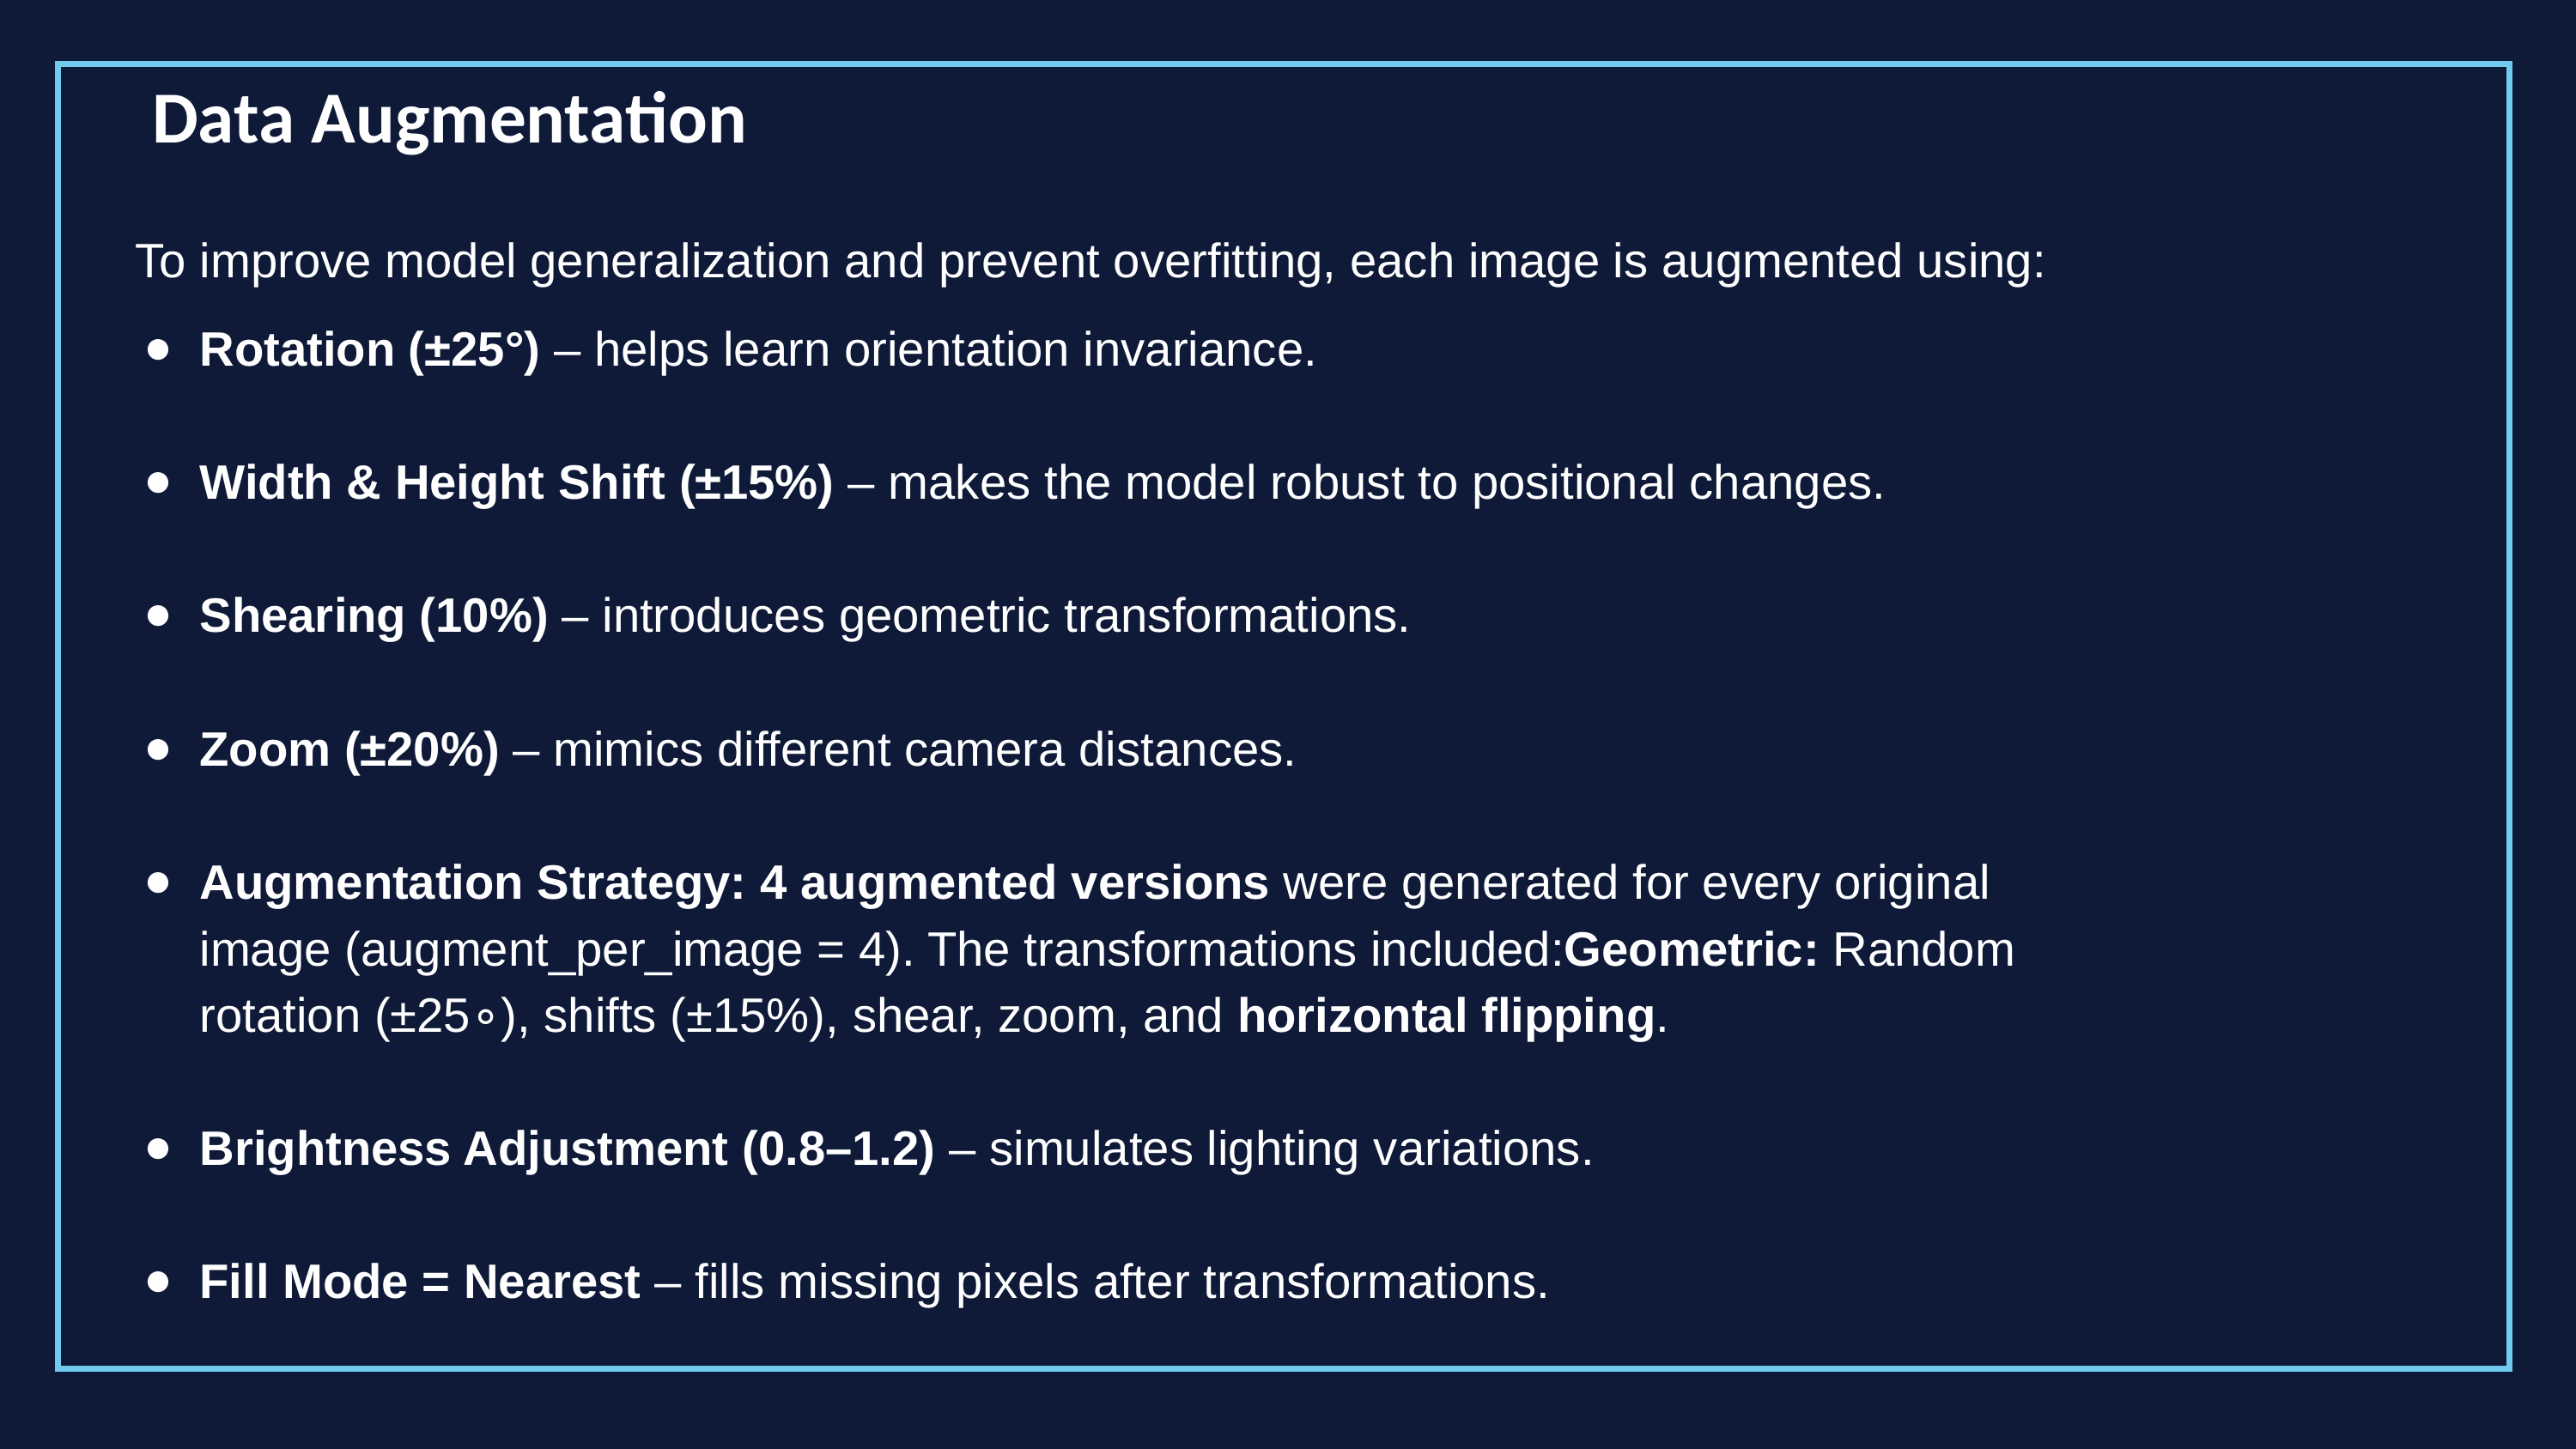

Data Augmentation

To improve model generalization and prevent overfitting, each image is augmented using:
Rotation (±25°) – helps learn orientation invariance.
Width & Height Shift (±15%) – makes the model robust to positional changes.
Shearing (10%) – introduces geometric transformations.
Zoom (±20%) – mimics different camera distances.
Augmentation Strategy: 4 augmented versions were generated for every original image (augment_per_image = 4). The transformations included:Geometric: Random rotation (±25∘), shifts (±15%), shear, zoom, and horizontal flipping.
Brightness Adjustment (0.8–1.2) – simulates lighting variations.
Fill Mode = Nearest – fills missing pixels after transformations.